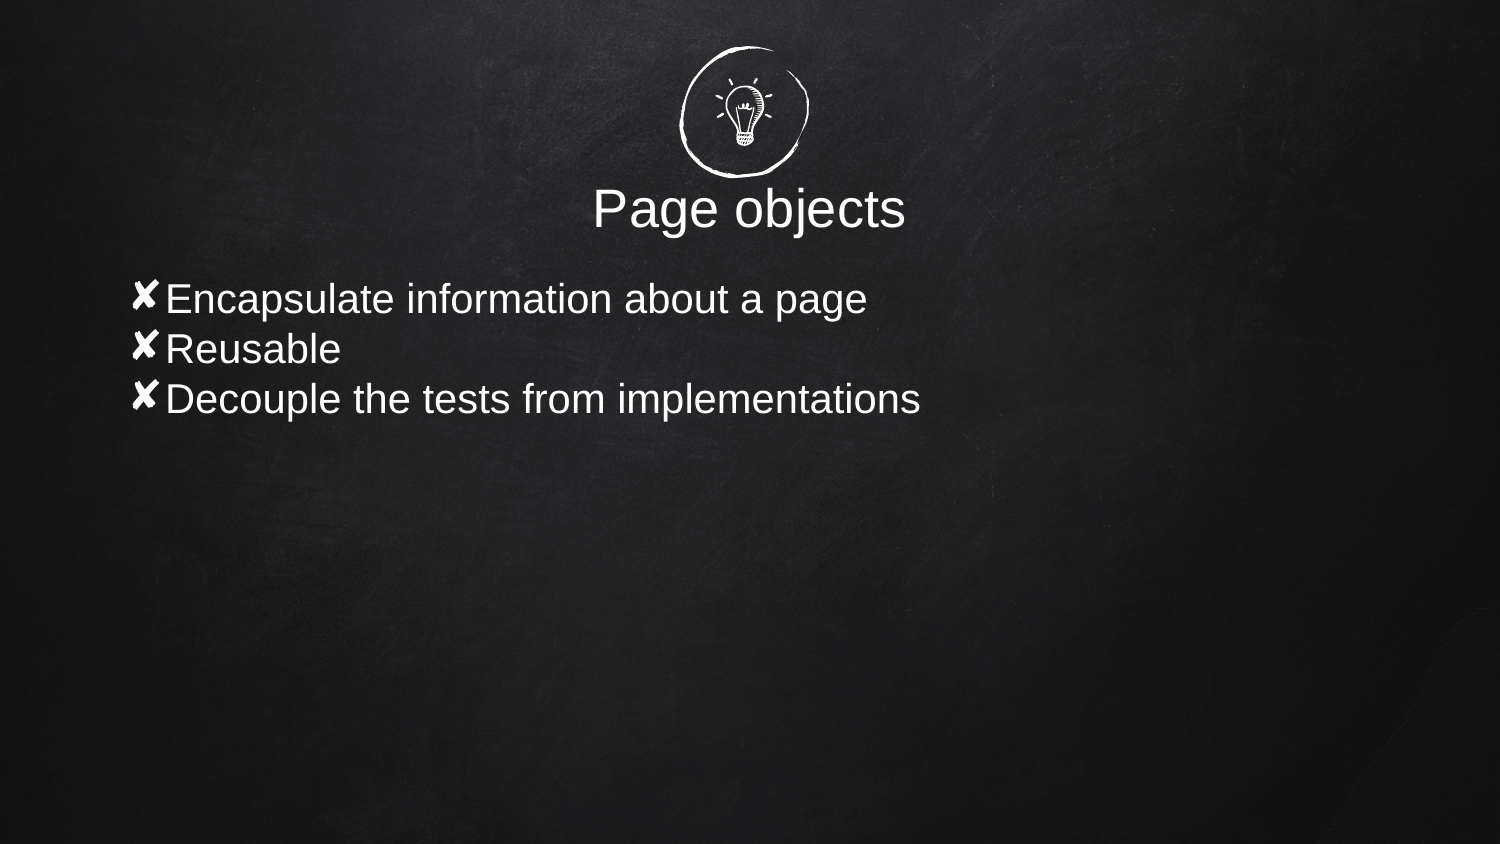

# Page objects
Encapsulate information about a page
Reusable
Decouple the tests from implementations